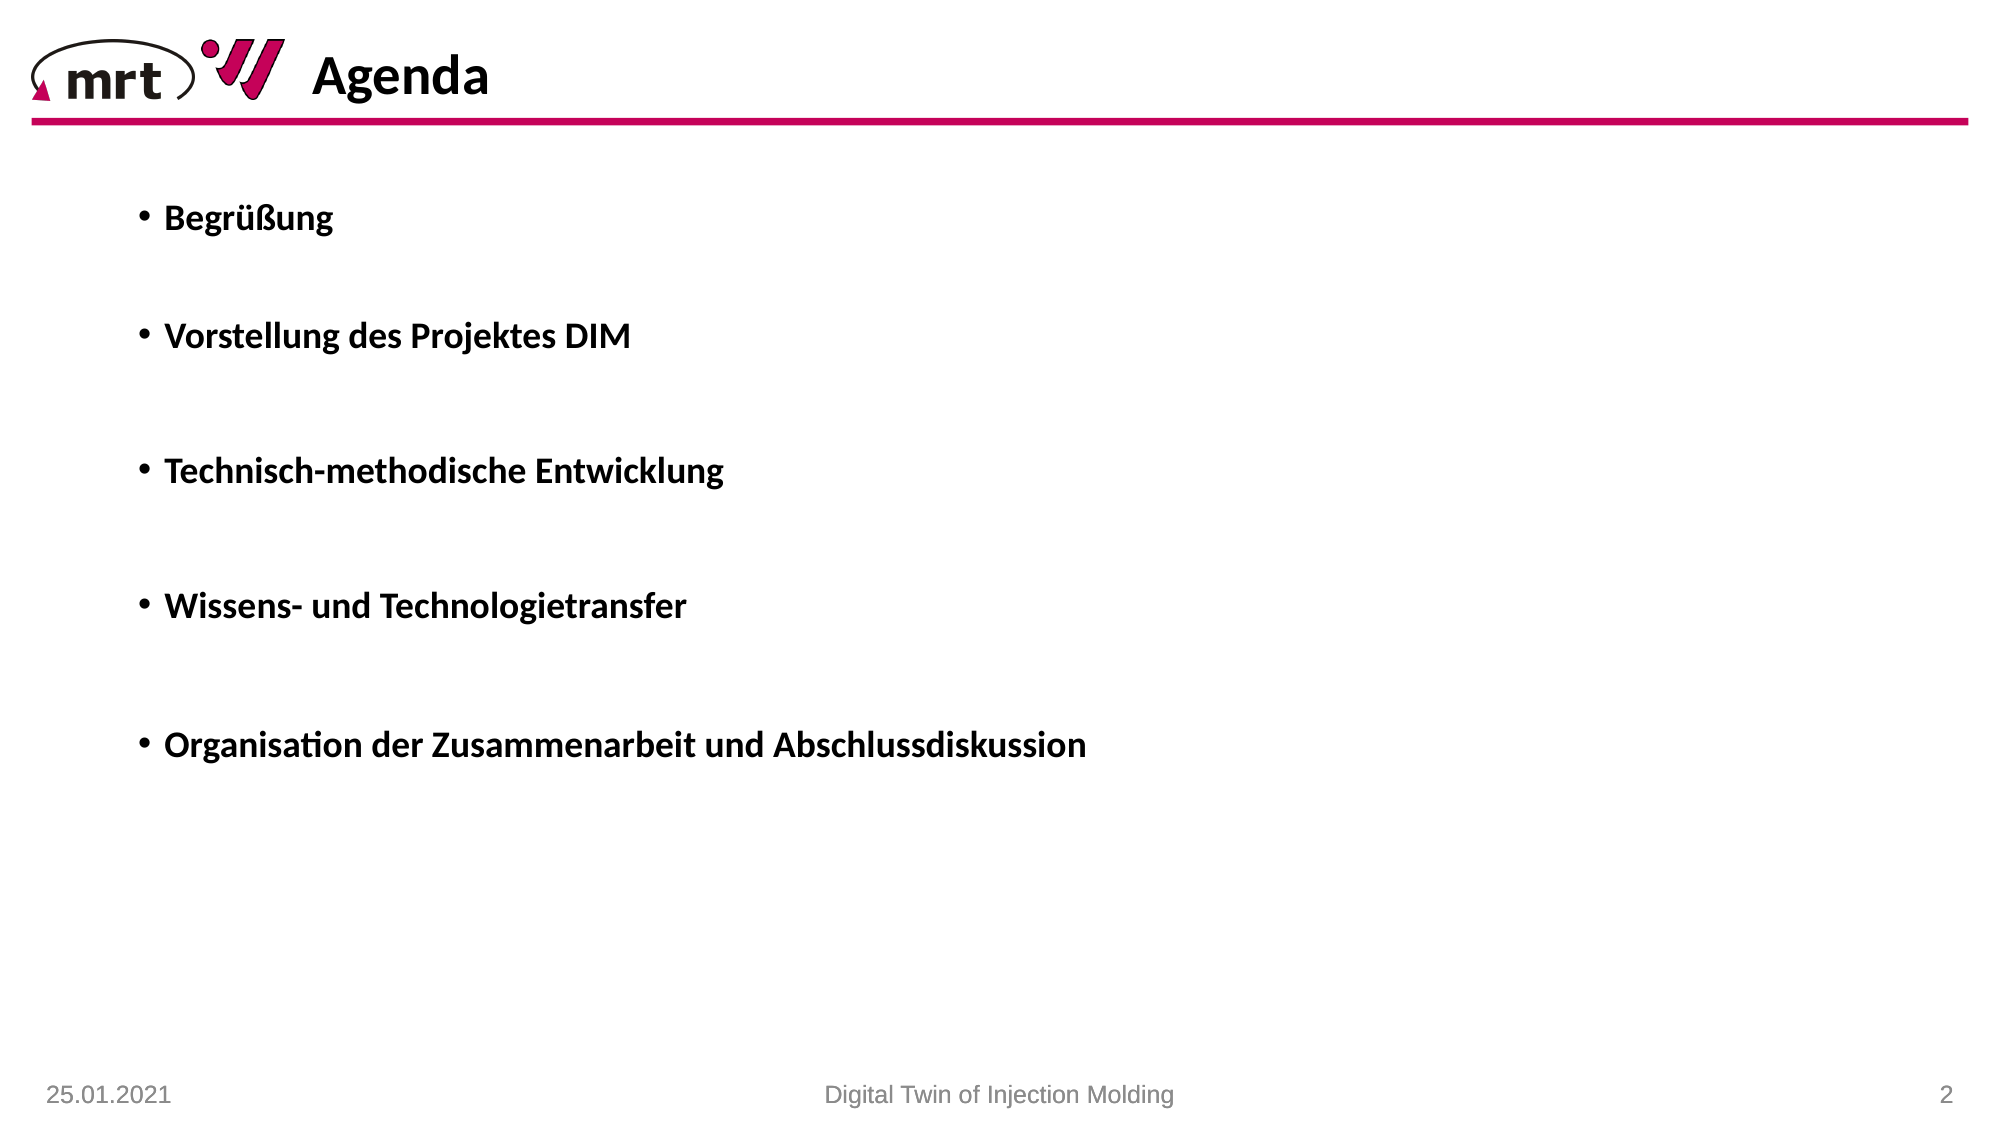

Agenda

Begrüßung

Vorstellung des Projektes DIM

Technisch-methodische Entwicklung

Wissens- und Technologietransfer

Organisation der Zusammenarbeit und Abschlussdiskussion
25.01.2021
25.01.2021
Digital Twin of Injection Molding
Digital Twin of Injection Molding
 2
 2